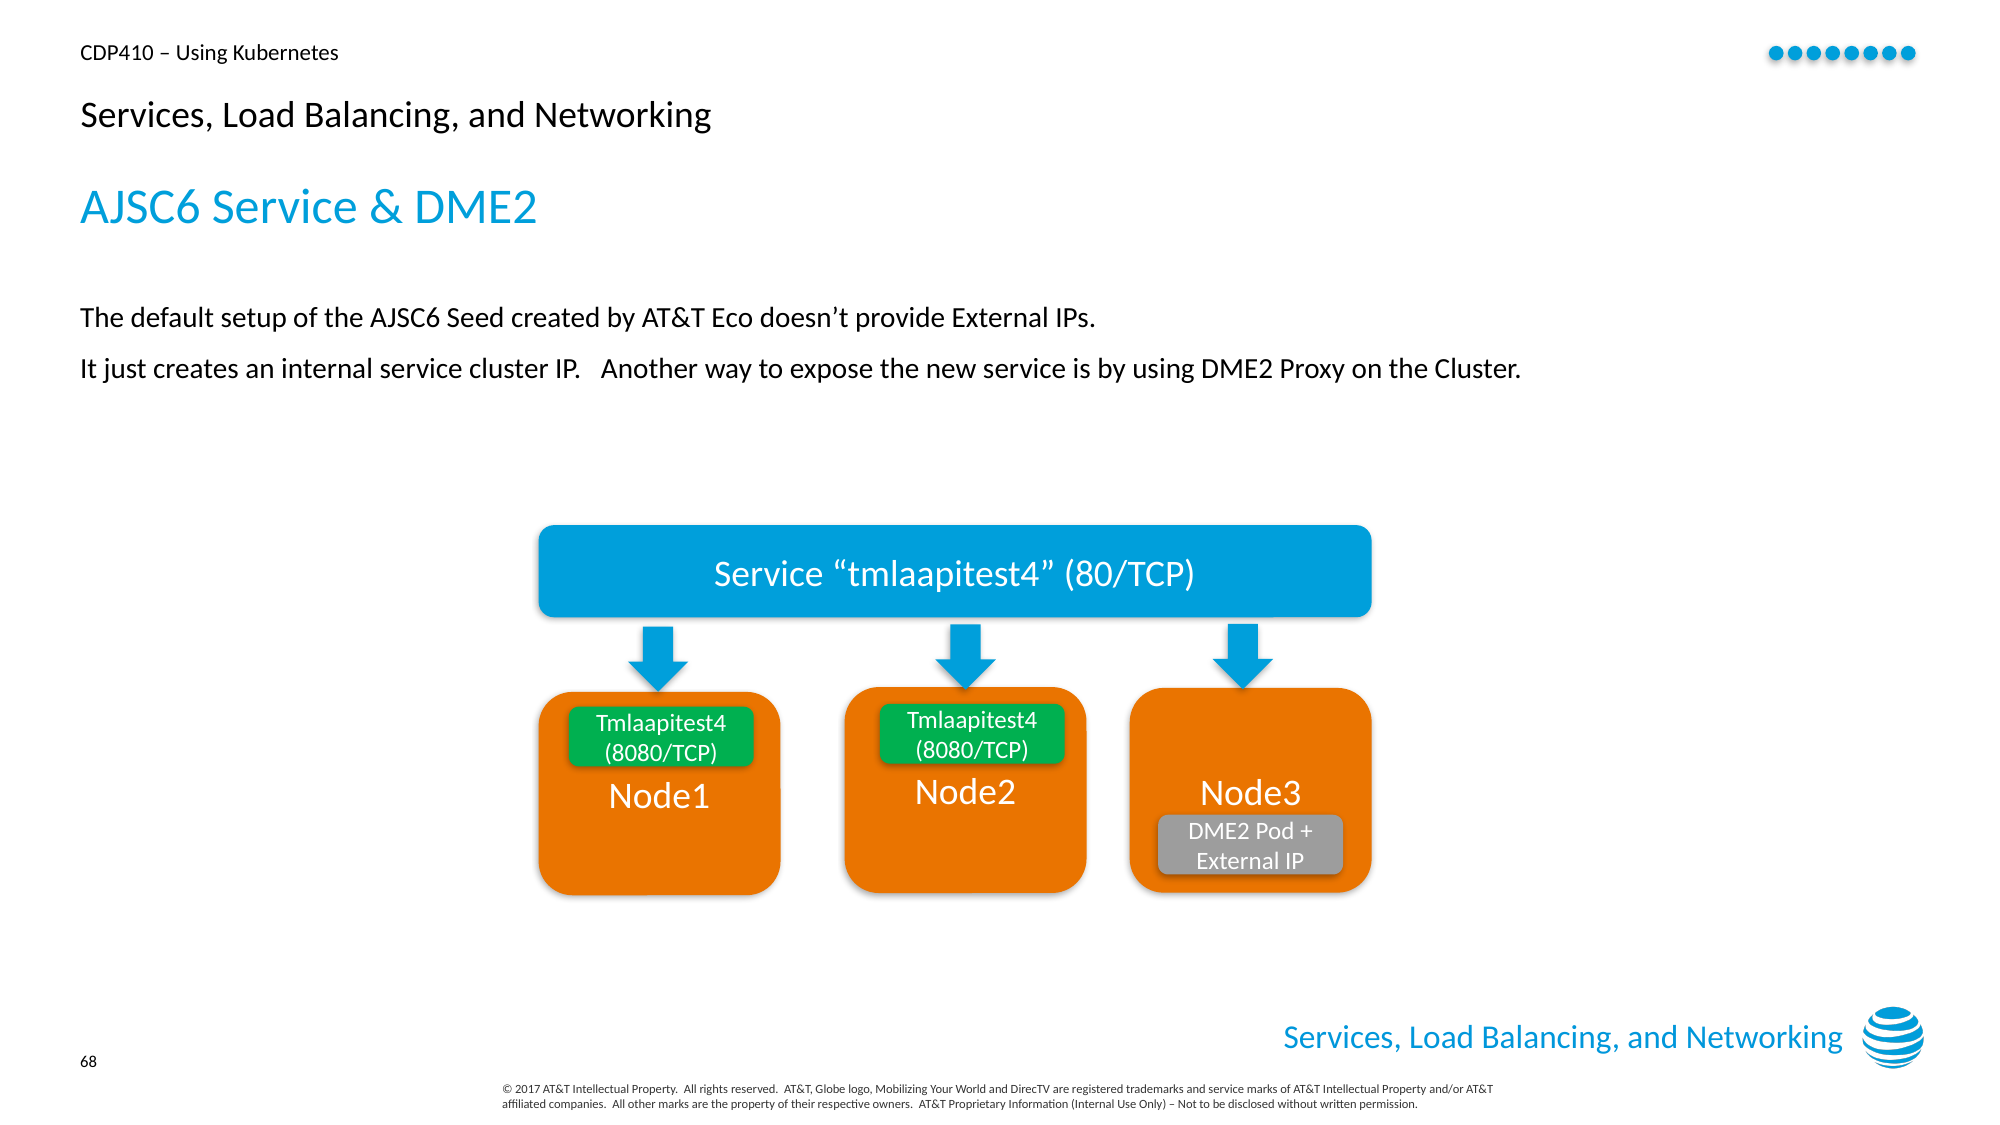

# Services, Load Balancing, and Networking
AJSC6 Service & DME2

The default setup of the AJSC6 Seed created by AT&T Eco doesn’t provide External IPs.
It just creates an internal service cluster IP.   Another way to expose the new service is by using DME2 Proxy on the Cluster.

Service “tmlaapitest4” (80/TCP)

Node2
Node3
Node1
Tmlaapitest4 (8080/TCP)
Tmlaapitest4 (8080/TCP)
DME2 Pod + External IP
Services, Load Balancing, and Networking
68